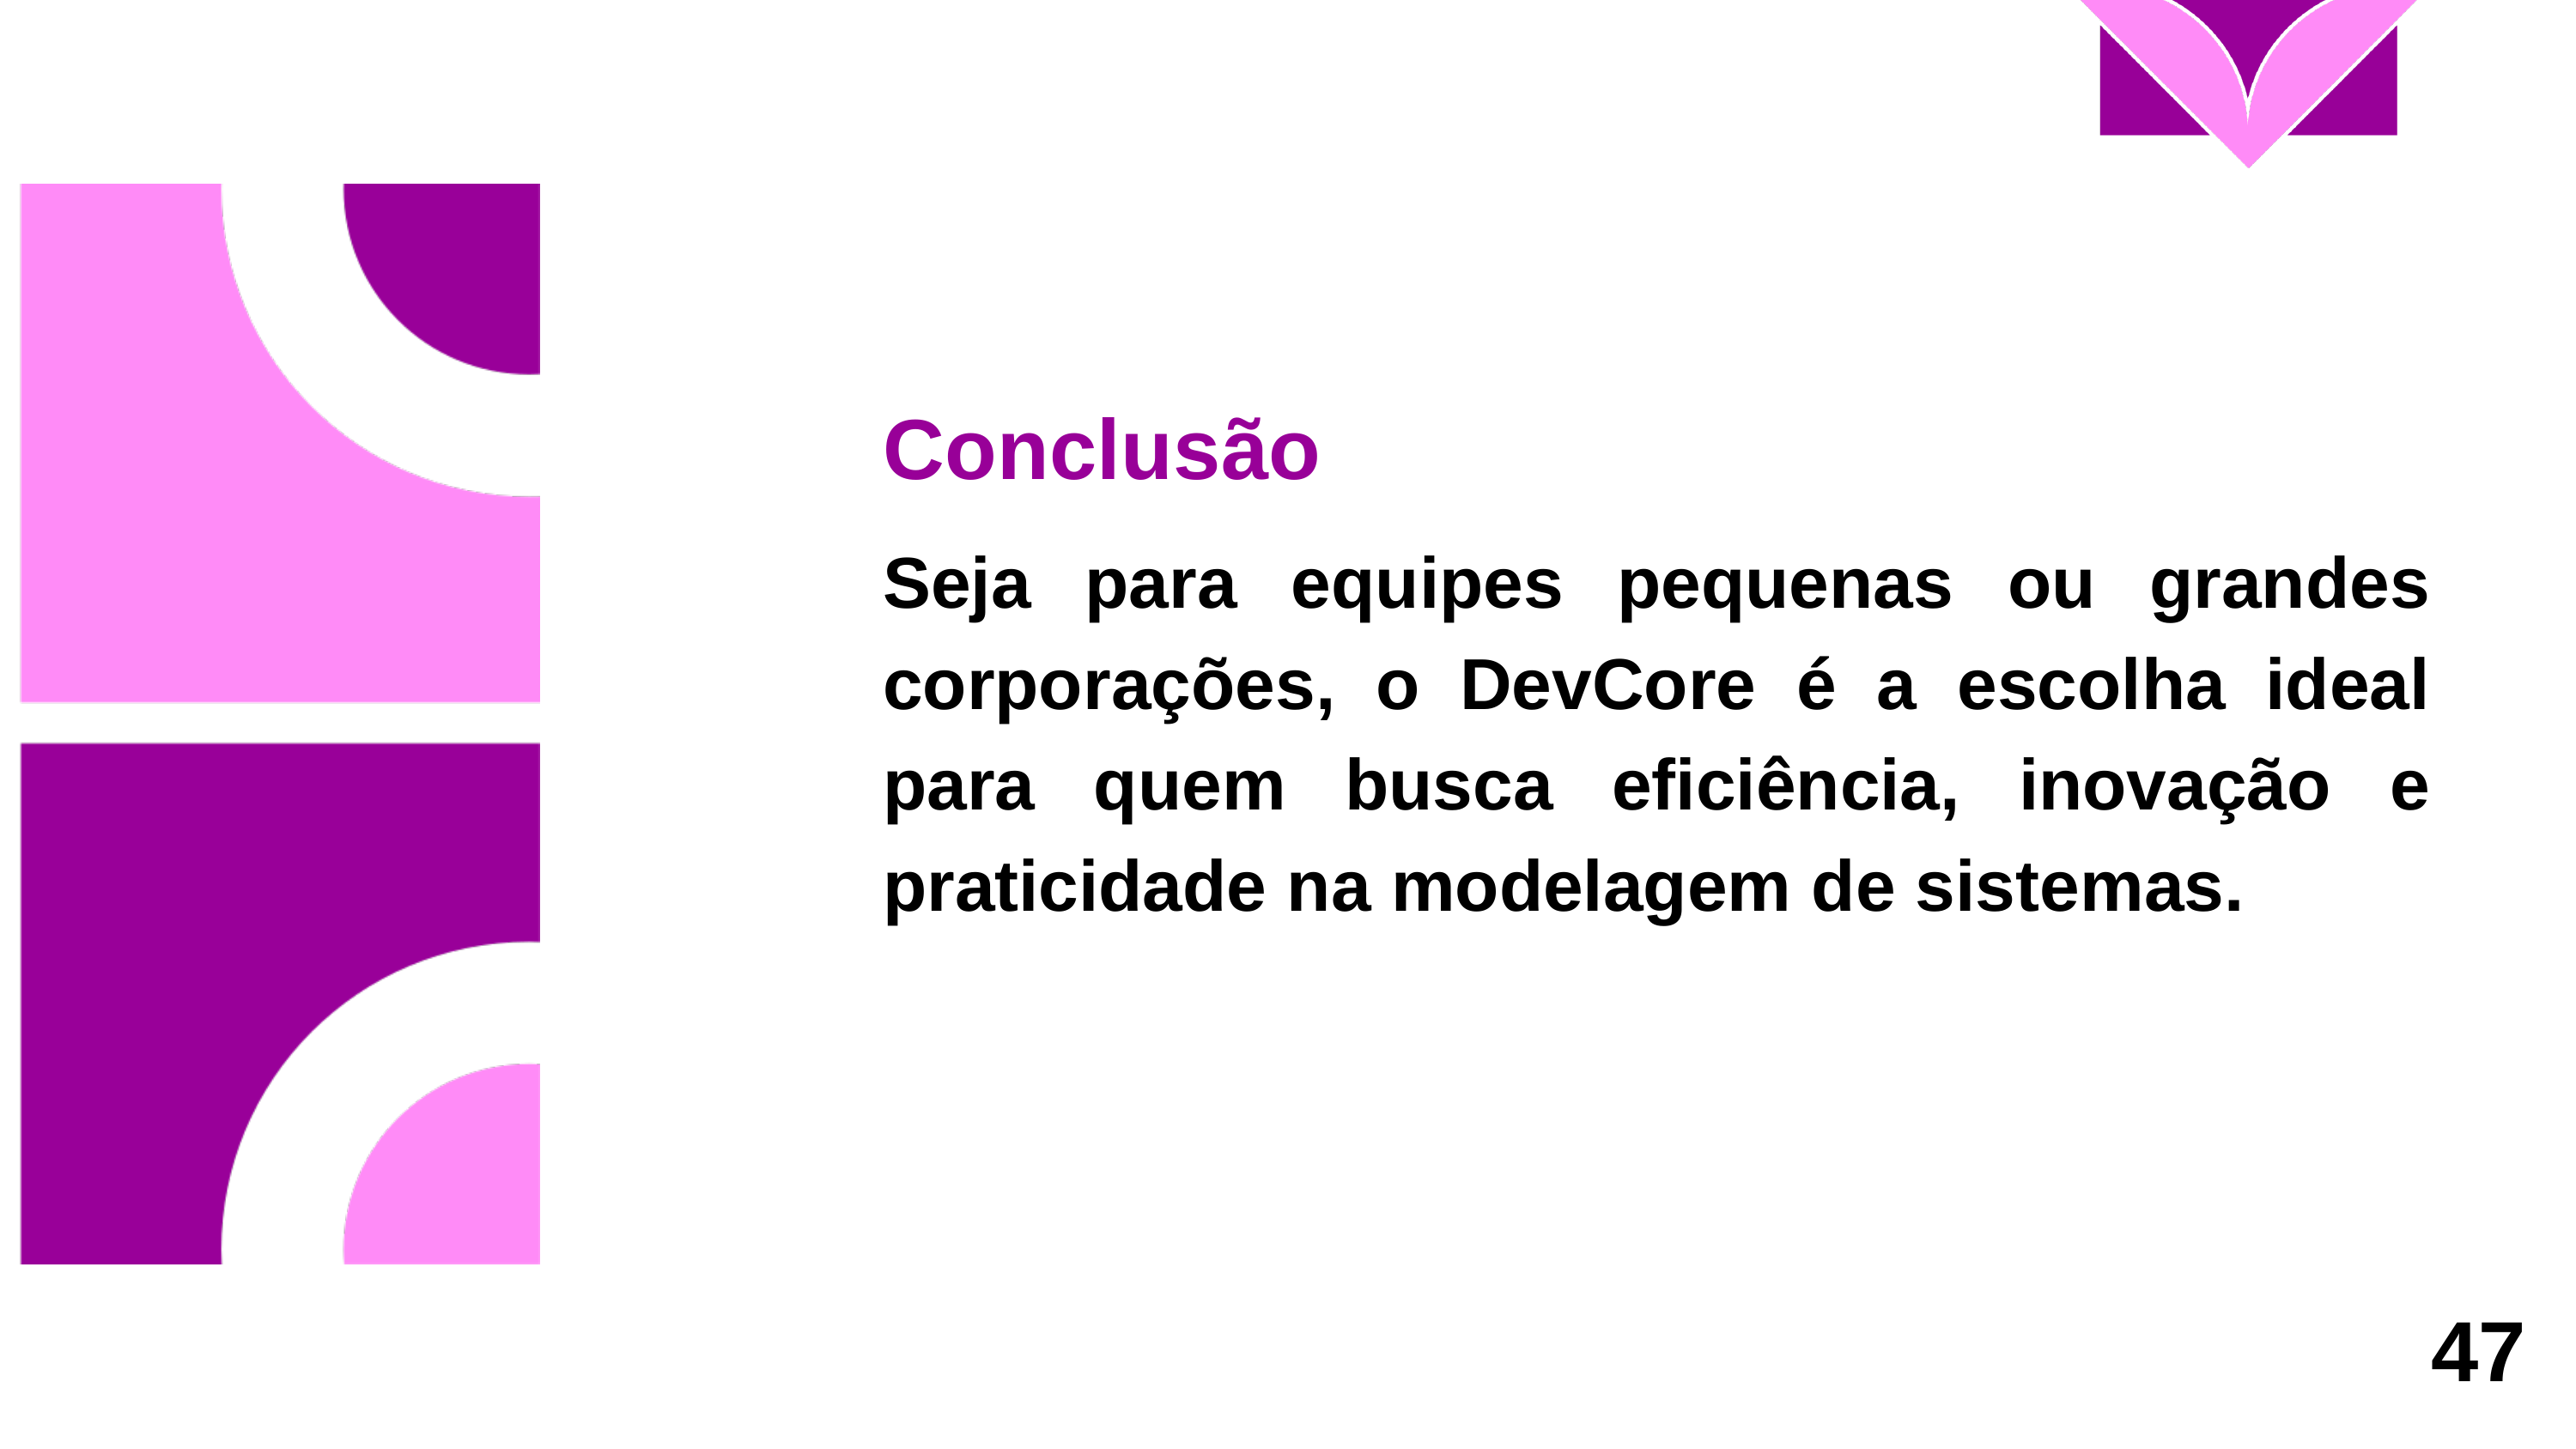

Conclusão
Seja para equipes pequenas ou grandes corporações, o DevCore é a escolha ideal para quem busca eficiência, inovação e praticidade na modelagem de sistemas.
47